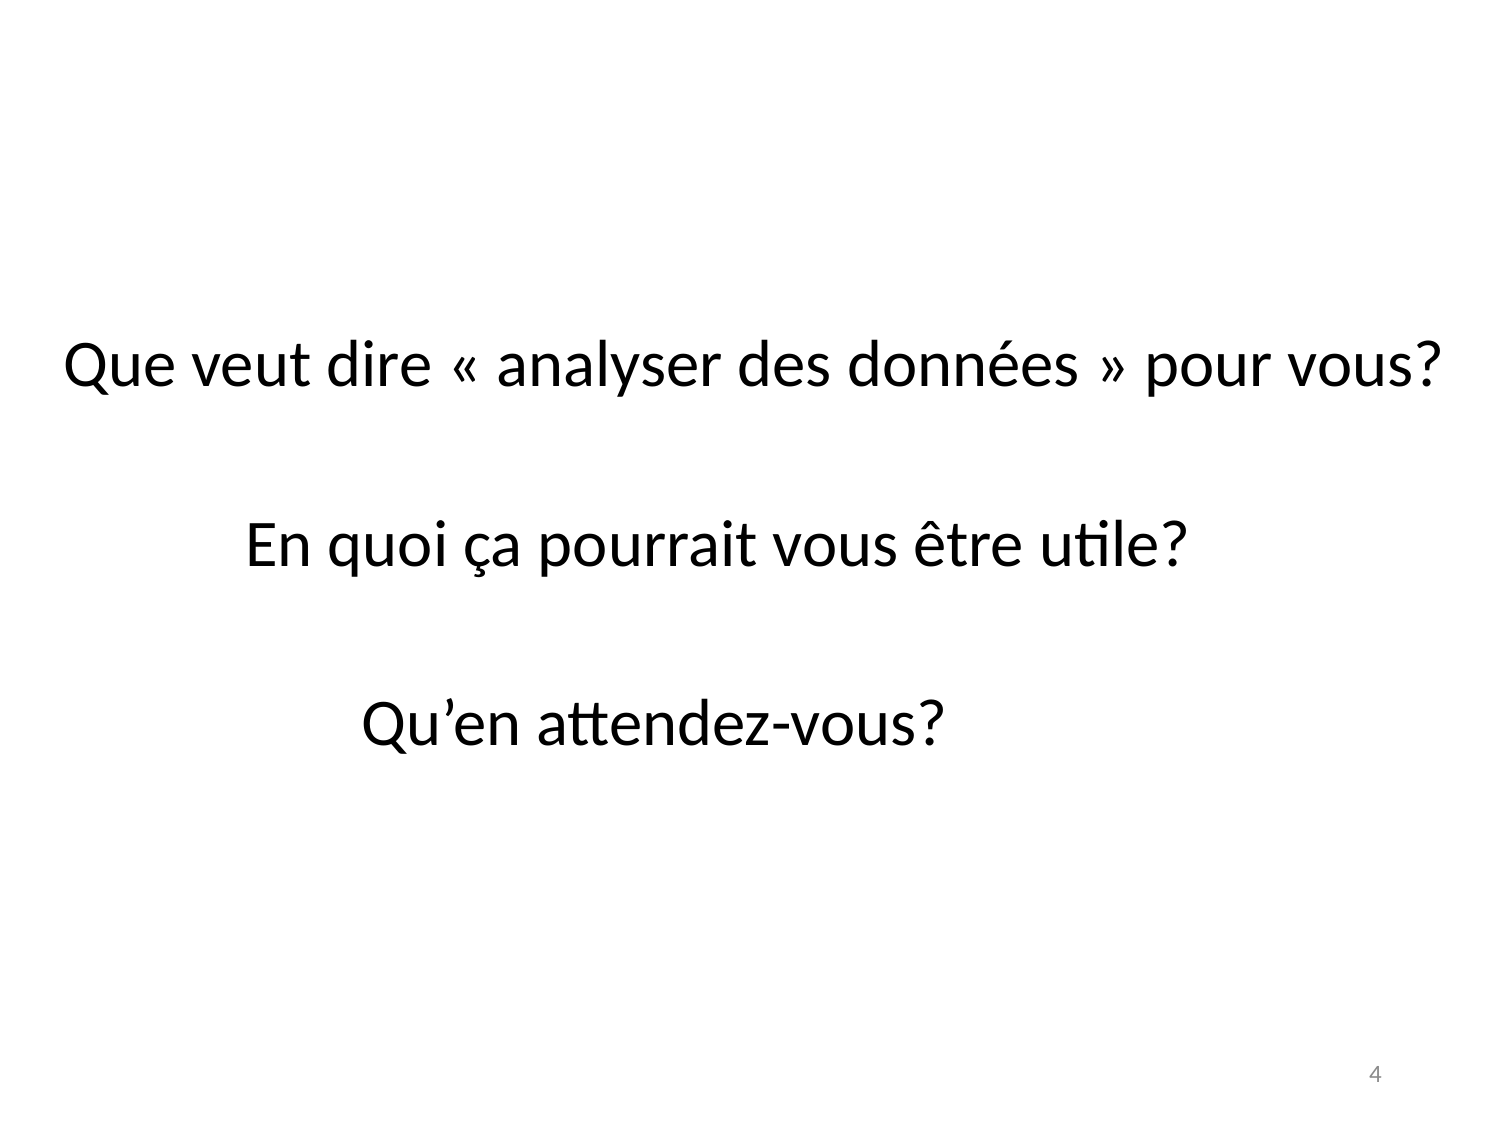

Que veut dire « analyser des données » pour vous?
En quoi ça pourrait vous être utile?
Qu’en attendez-vous?
4